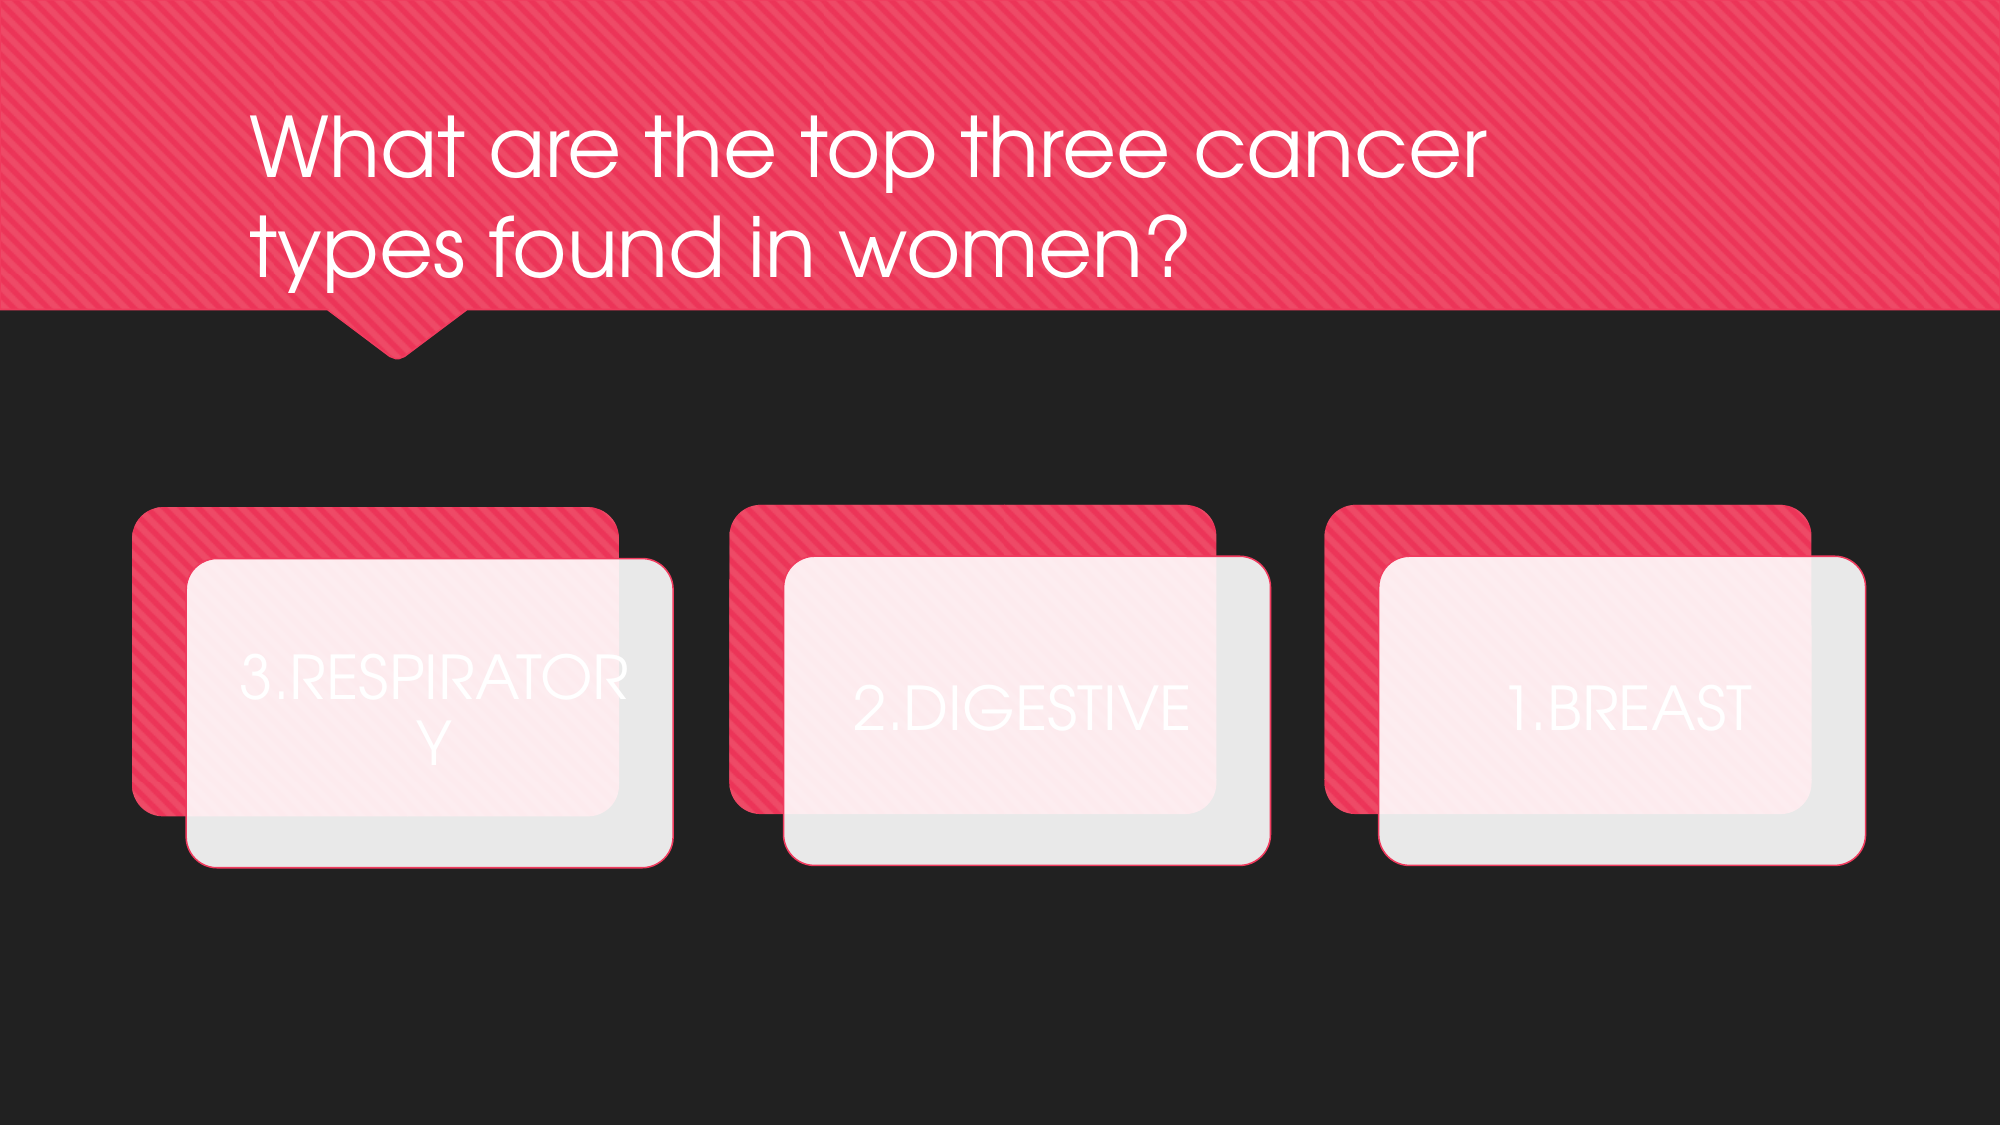

What are the top three cancer types found in women?
3.Respiratory
2.Digestive
1.Breast